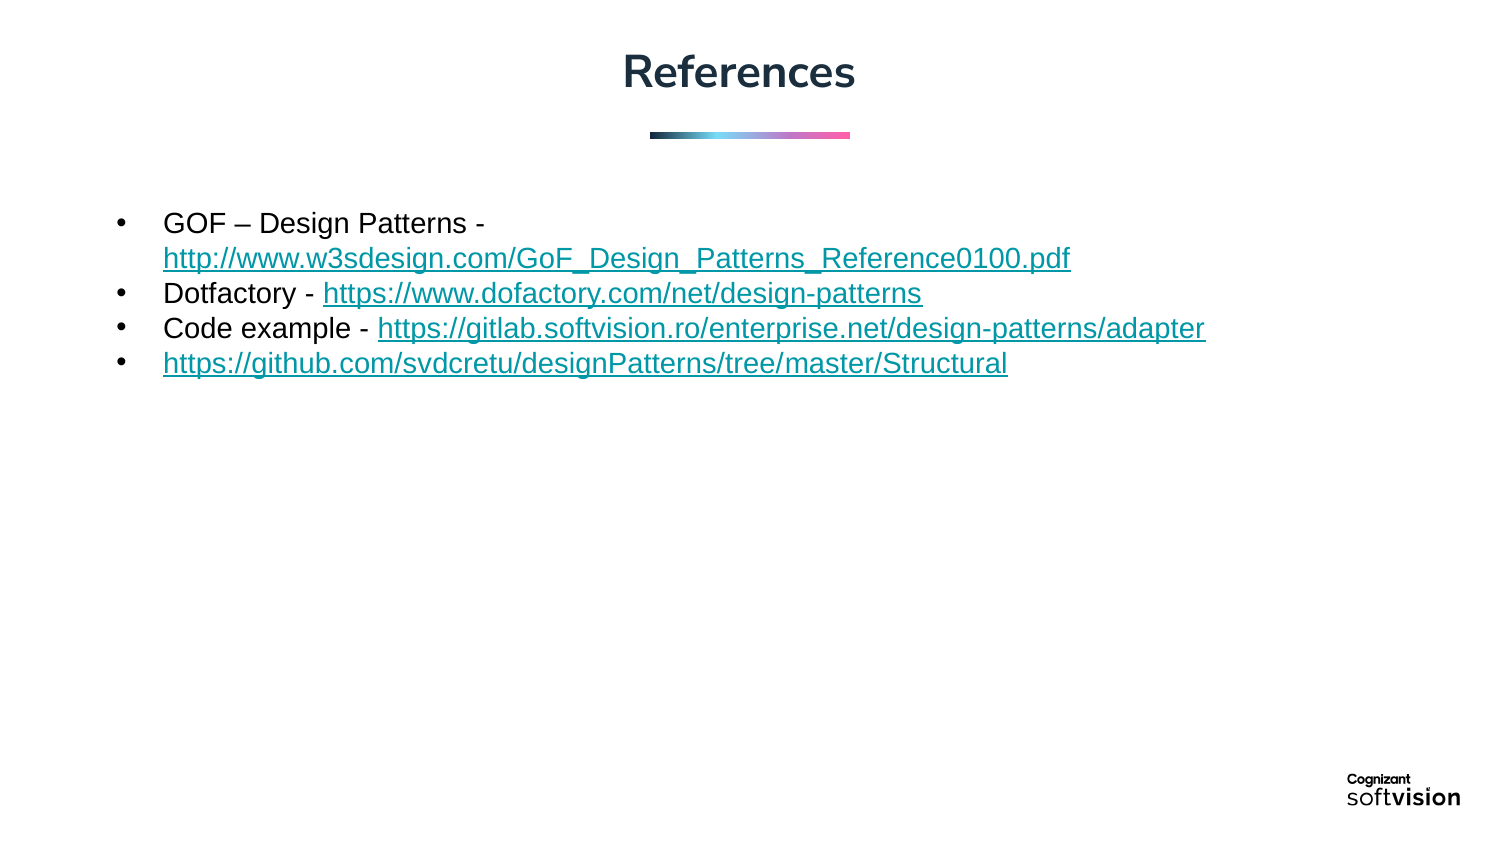

References
GOF – Design Patterns - http://www.w3sdesign.com/GoF_Design_Patterns_Reference0100.pdf
Dotfactory - https://www.dofactory.com/net/design-patterns
Code example - https://gitlab.softvision.ro/enterprise.net/design-patterns/adapter
https://github.com/svdcretu/designPatterns/tree/master/Structural